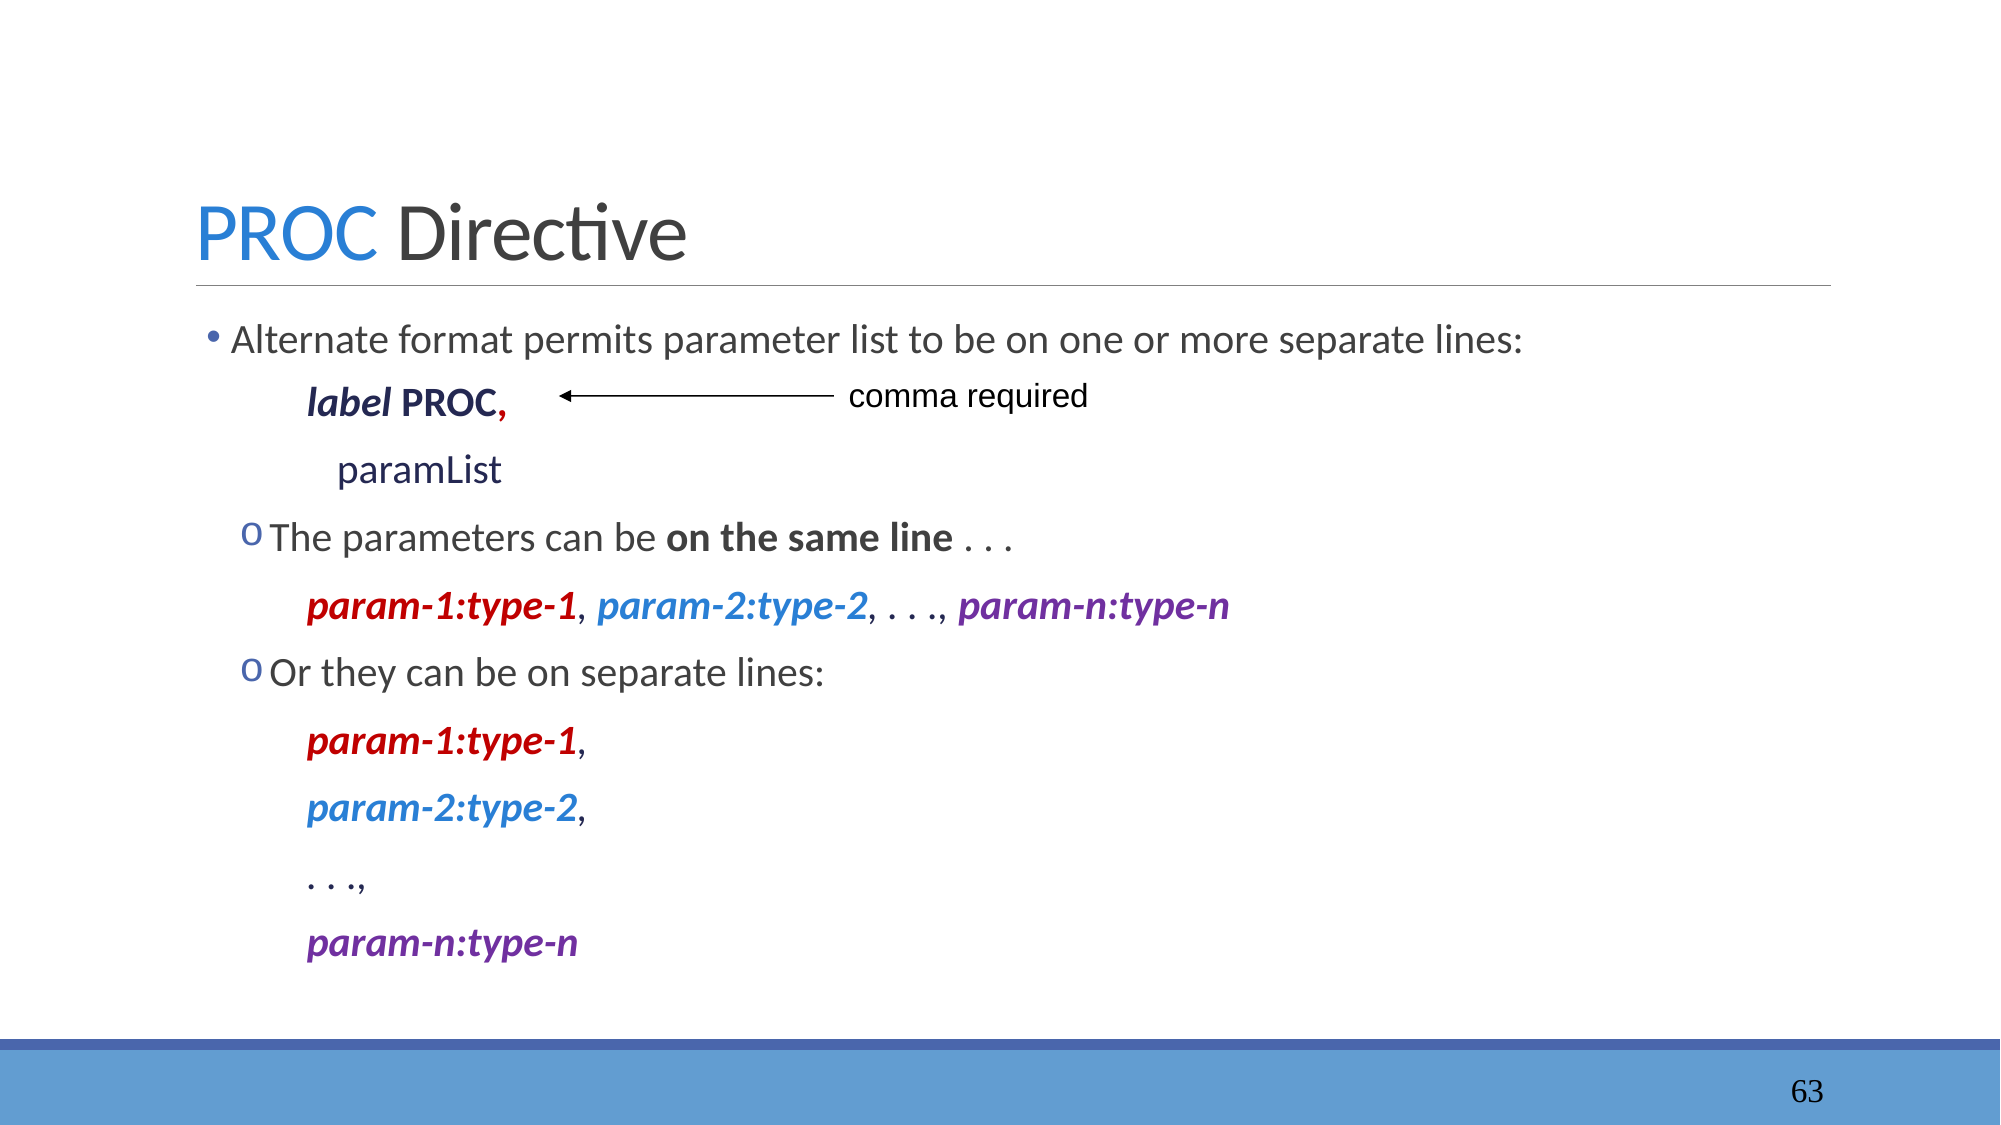

# PROC Directive
 Alternate format permits parameter list to be on one or more separate lines:
label PROC,
	paramList
The parameters can be on the same line . . .
param-1:type-1, param-2:type-2, . . ., param-n:type-n
Or they can be on separate lines:
param-1:type-1,
param-2:type-2,
. . .,
param-n:type-n
comma required

63